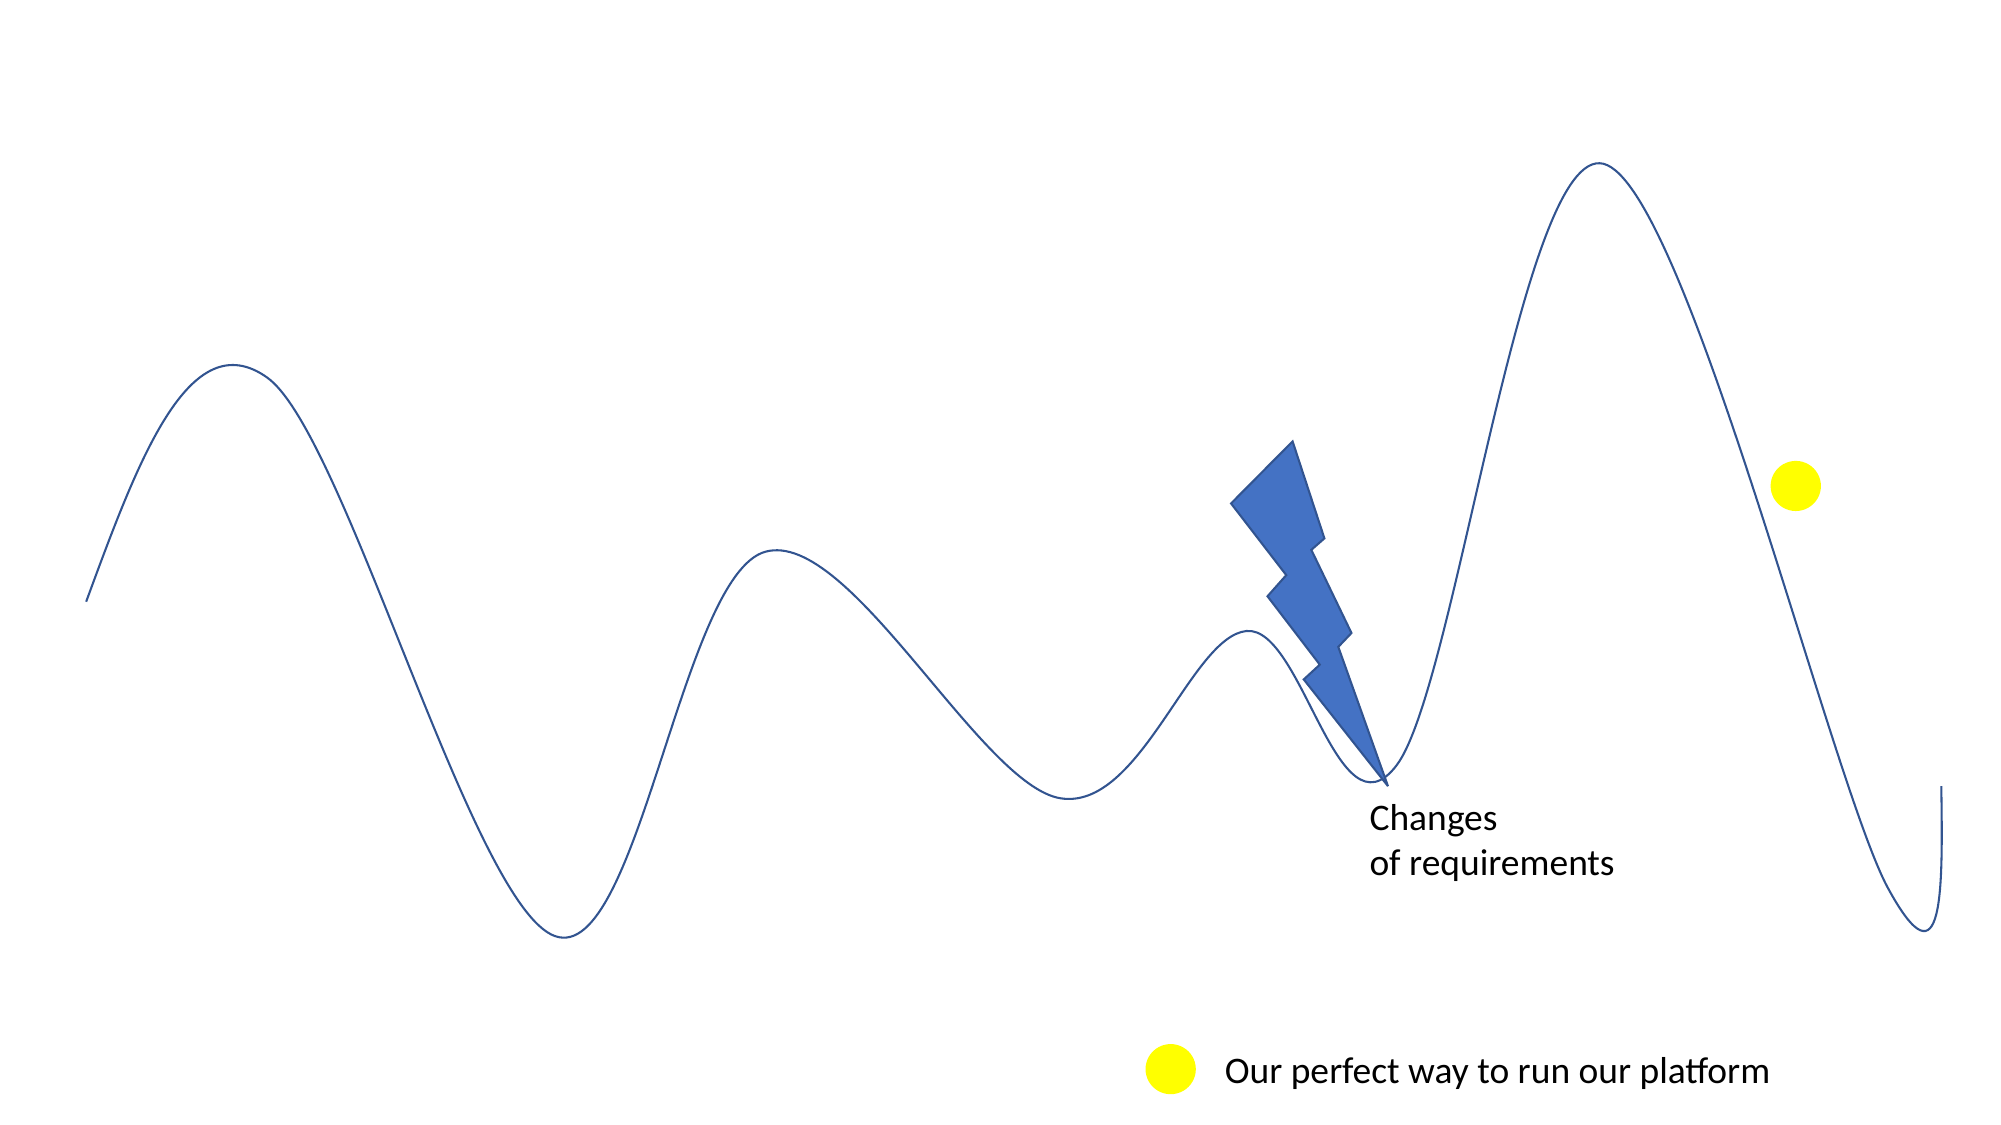

Changes
of requirements
Our perfect way to run our platform